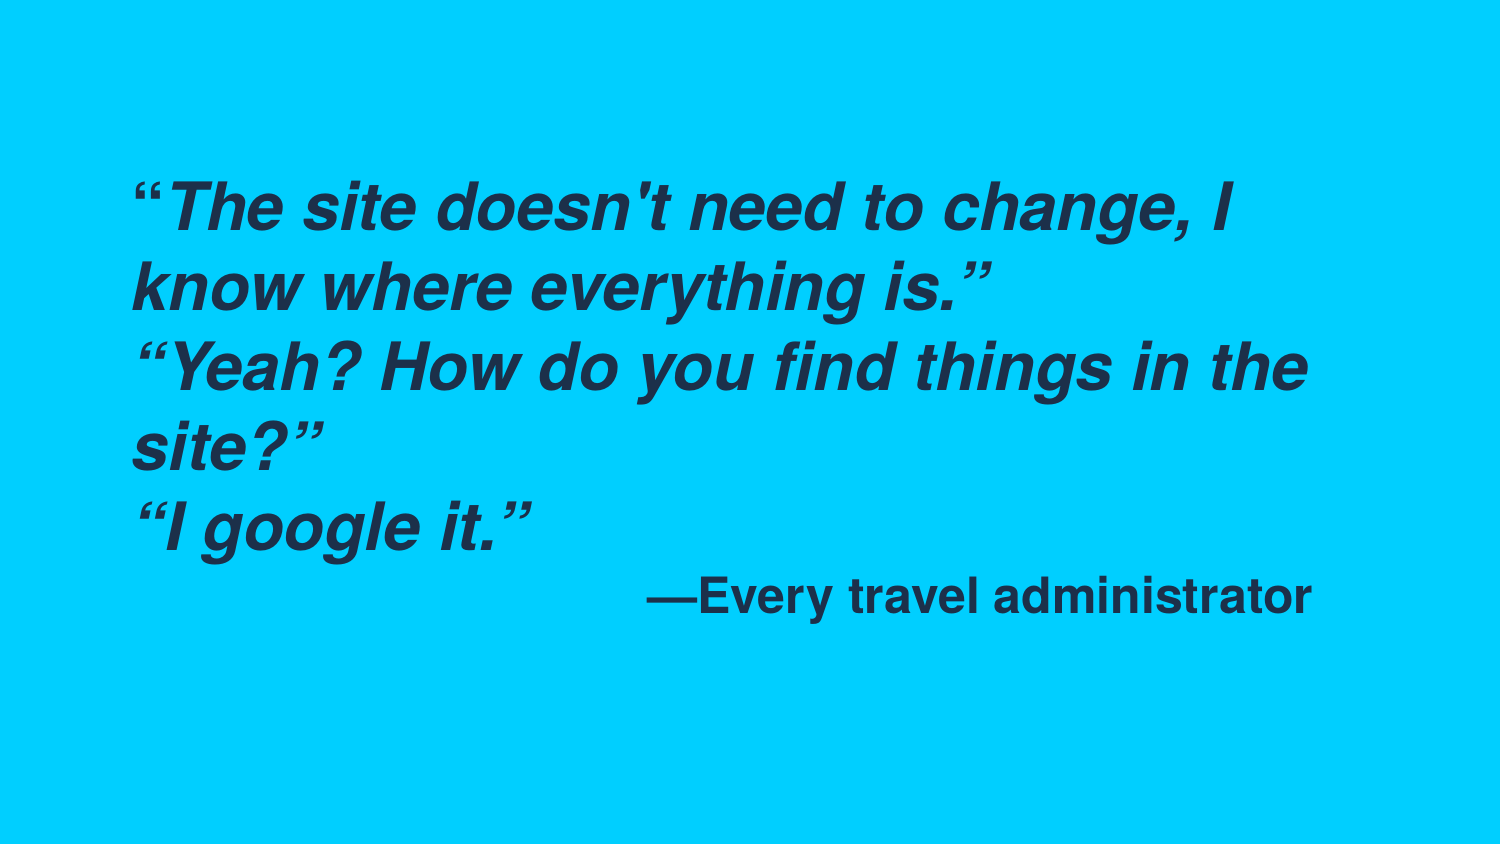

# “The site doesn't need to change, I know where everything is.”
“Yeah? How do you find things in the site?”
“I google it.”
—Every travel administrator